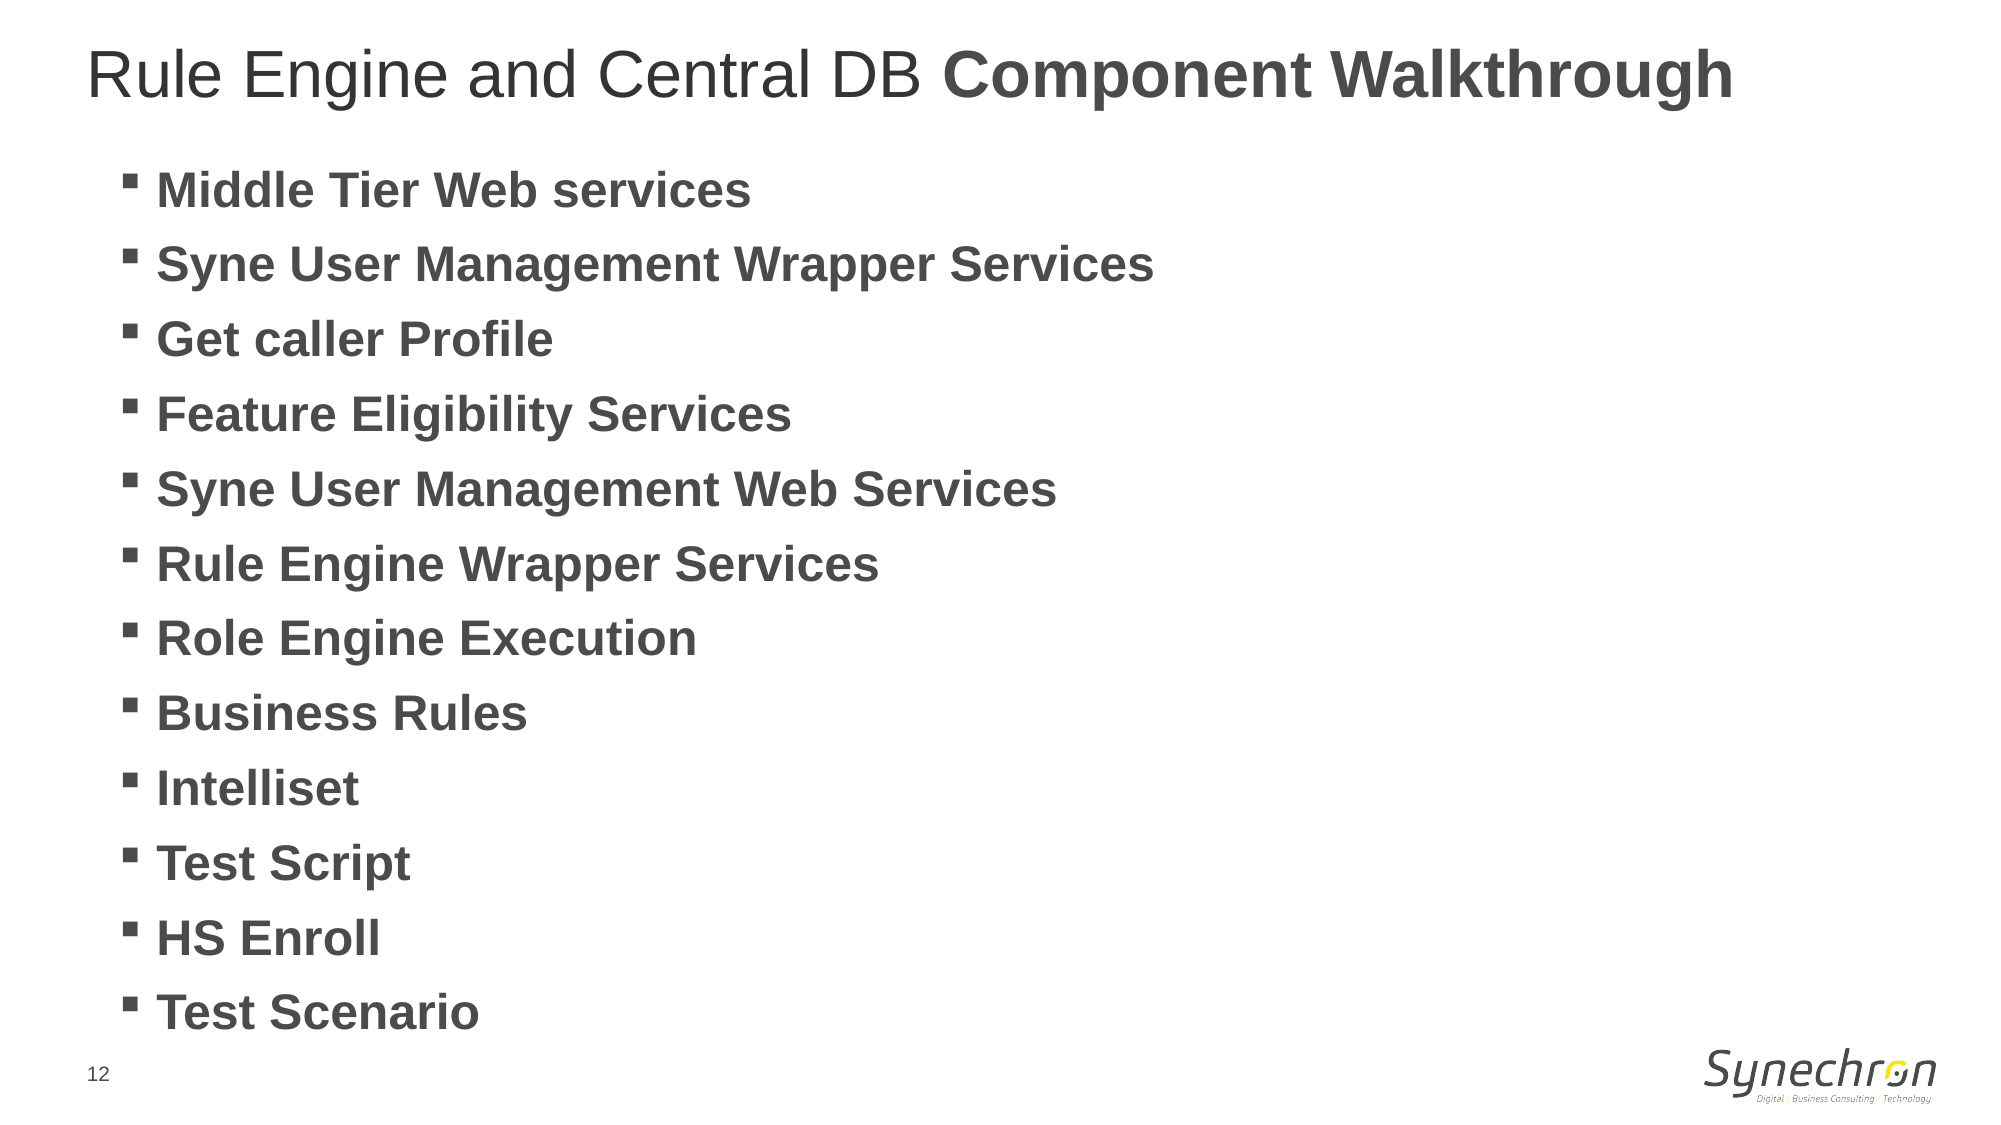

Rule Engine and Central DB Component Walkthrough
Middle Tier Web services
Syne User Management Wrapper Services
Get caller Profile
Feature Eligibility Services
Syne User Management Web Services
Rule Engine Wrapper Services
Role Engine Execution
Business Rules
Intelliset
Test Script
HS Enroll
Test Scenario
12